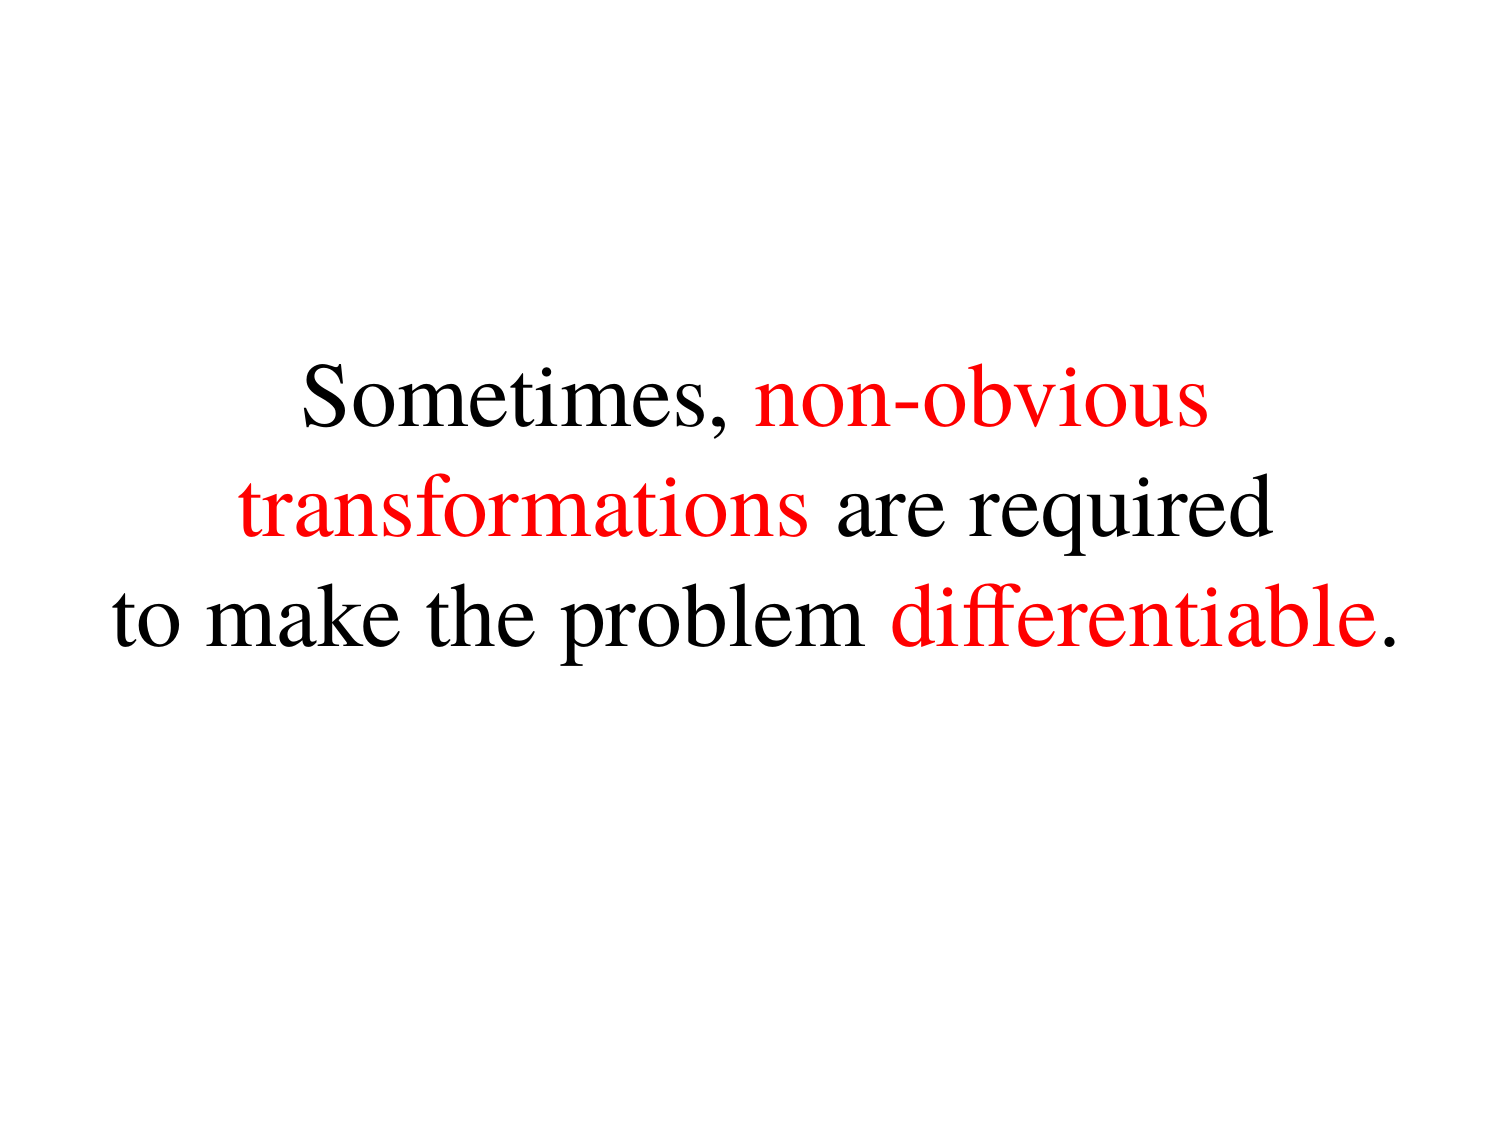

# Sometimes, non-obvious transformations are required to make the problem differentiable.